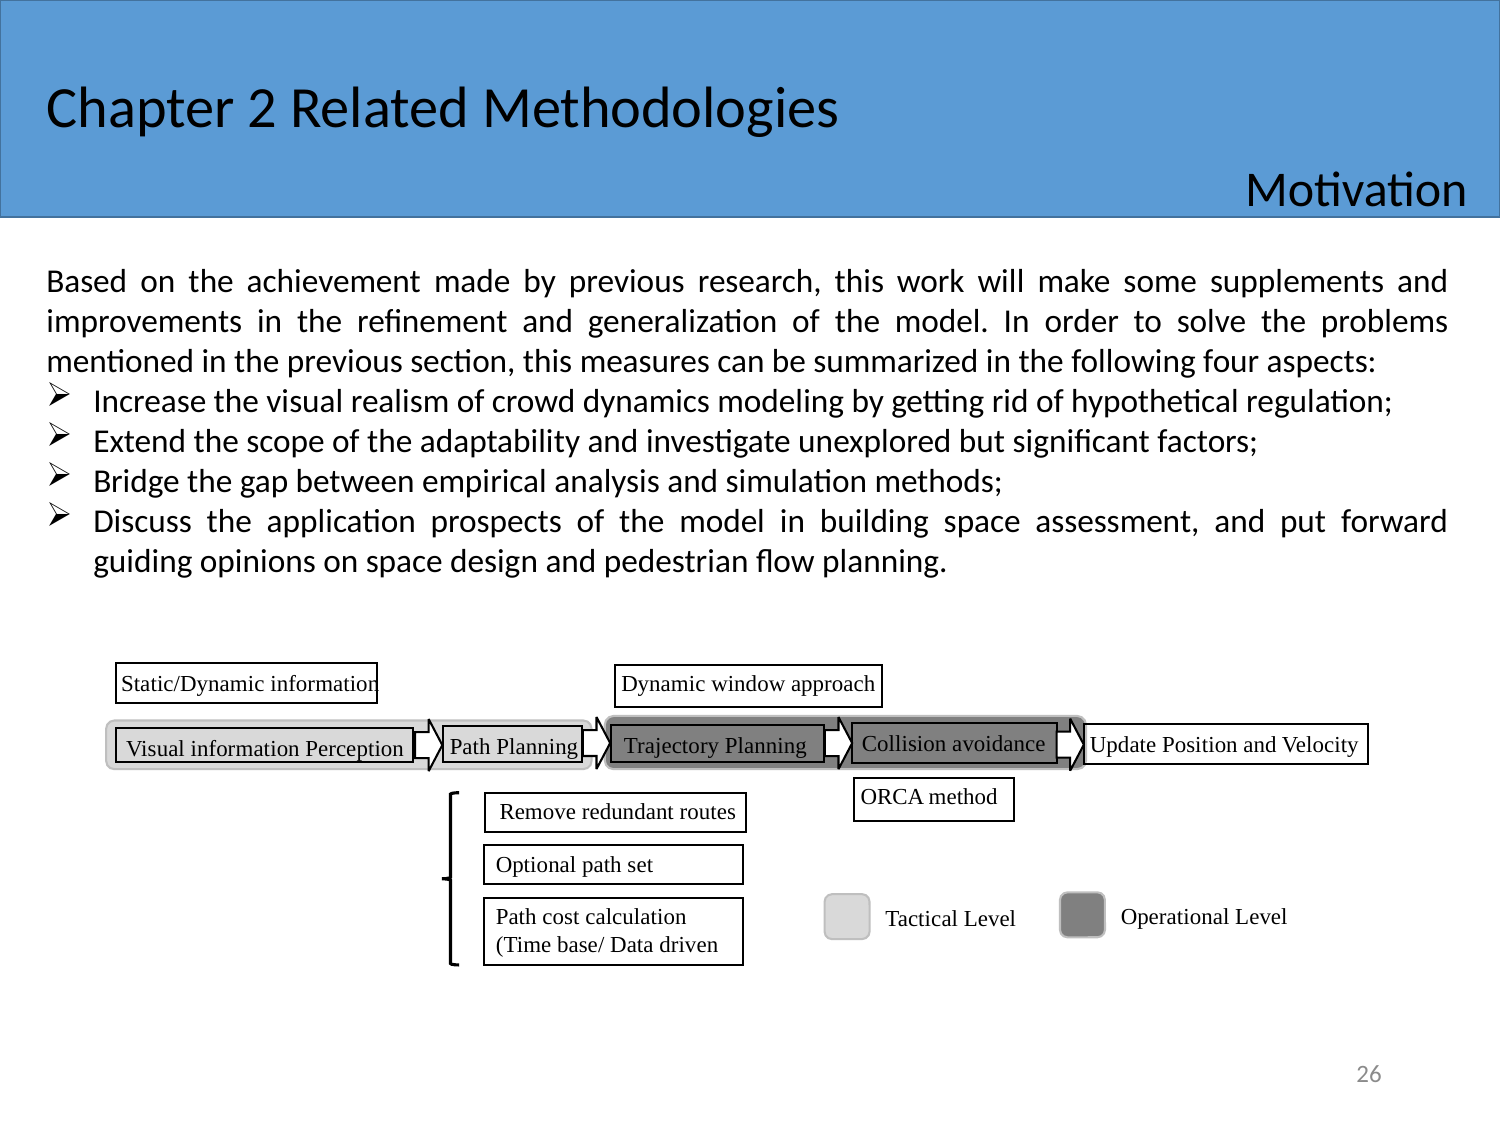

# Chapter 2 Related Methodologies
Motivation
Based on the achievement made by previous research, this work will make some supplements and improvements in the refinement and generalization of the model. In order to solve the problems mentioned in the previous section, this measures can be summarized in the following four aspects:
Increase the visual realism of crowd dynamics modeling by getting rid of hypothetical regulation;
Extend the scope of the adaptability and investigate unexplored but significant factors;
Bridge the gap between empirical analysis and simulation methods;
Discuss the application prospects of the model in building space assessment, and put forward guiding opinions on space design and pedestrian flow planning.
Dynamic window approach
Static/Dynamic information

Collision avoidance
Update Position and Velocity
Trajectory Planning

Path Planning

Visual information Perception

ORCA method

Remove redundant routes

Optional path set

Operational Level

Path cost calculation
(Time base/ Data driven
Tactical Level

26